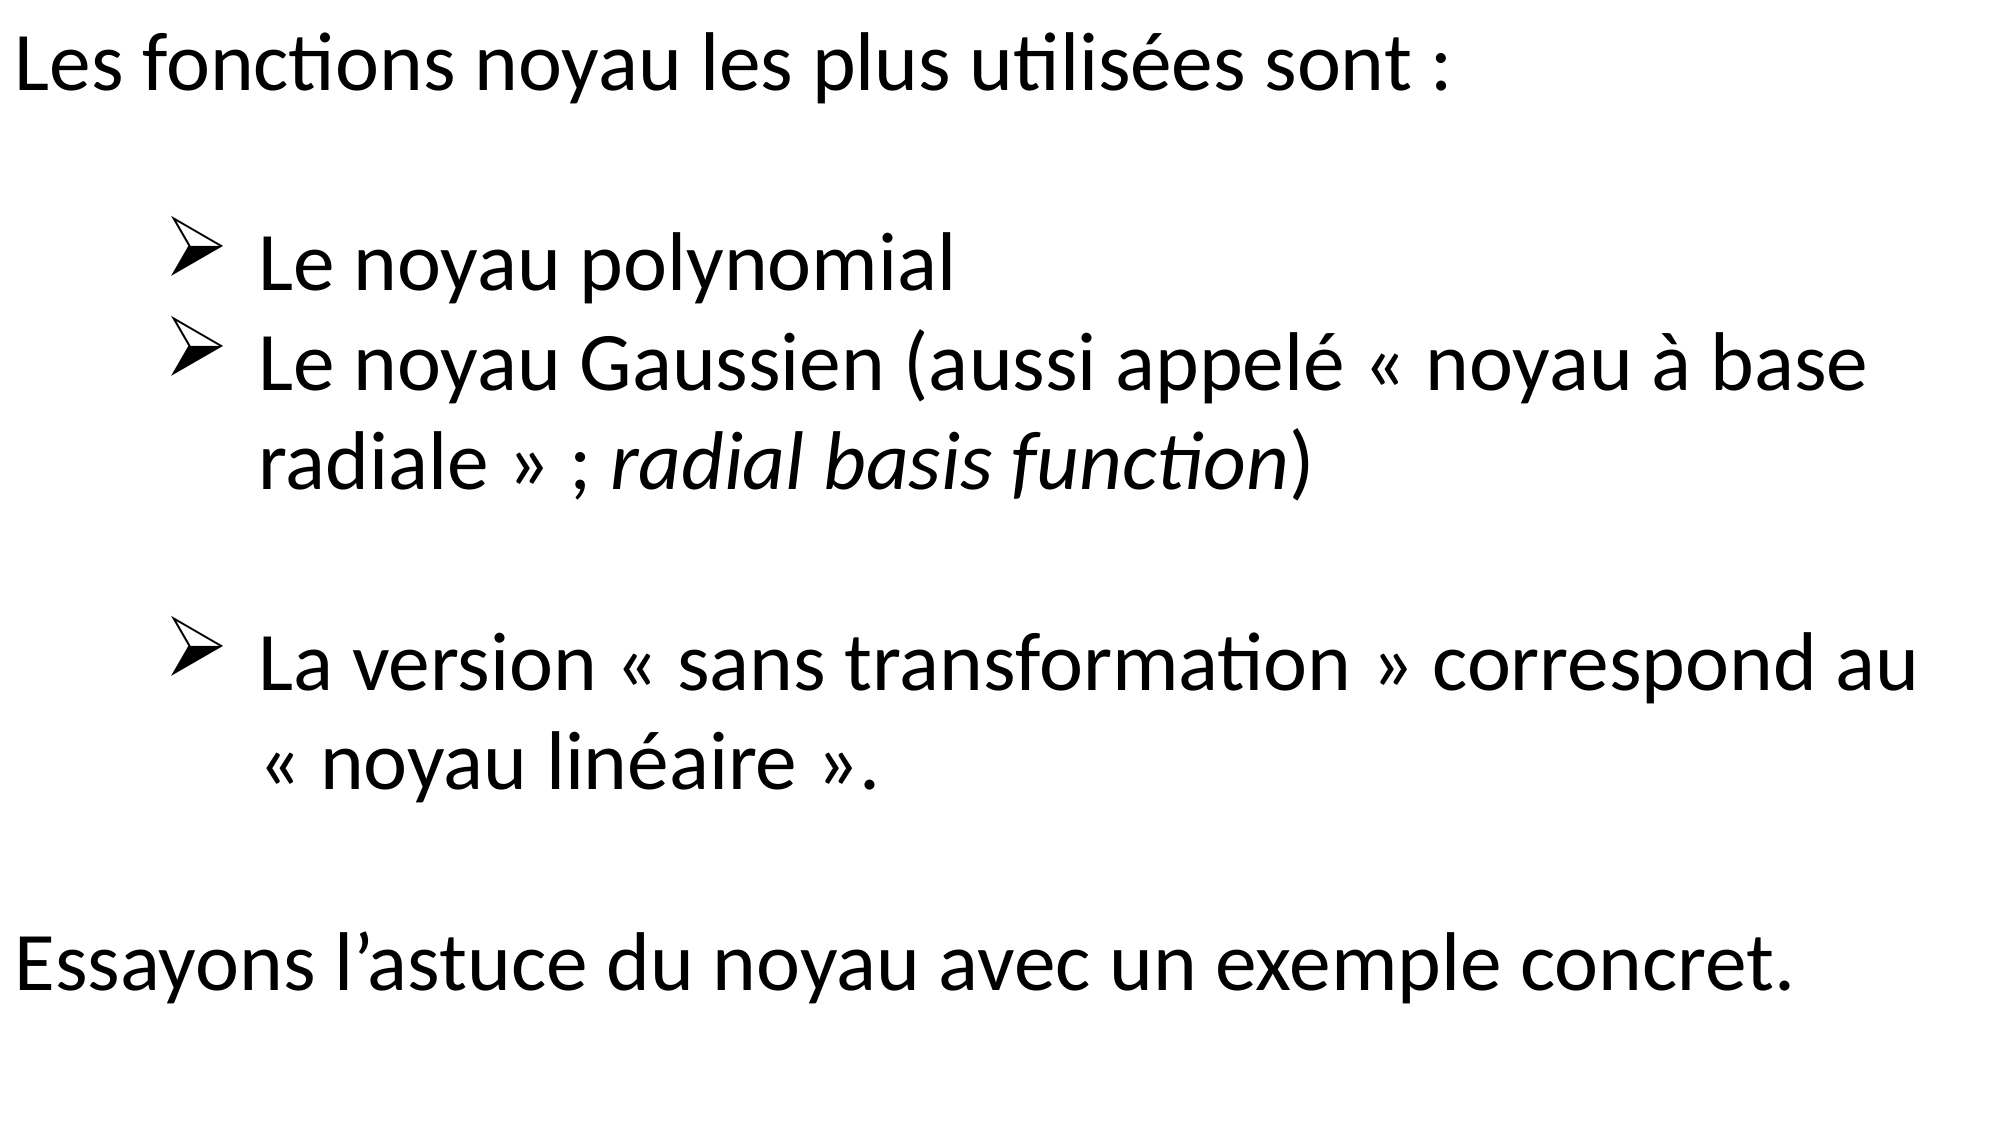

1. MACHINES À VECTEURS DE SUPPORT
Les fonctions noyau les plus utilisées sont :

Le noyau polynomial
Le noyau Gaussien (aussi appelé « noyau à base radiale » ; radial basis function)

La version « sans transformation » correspond au « noyau linéaire ».

Essayons l’astuce du noyau avec un exemple concret.